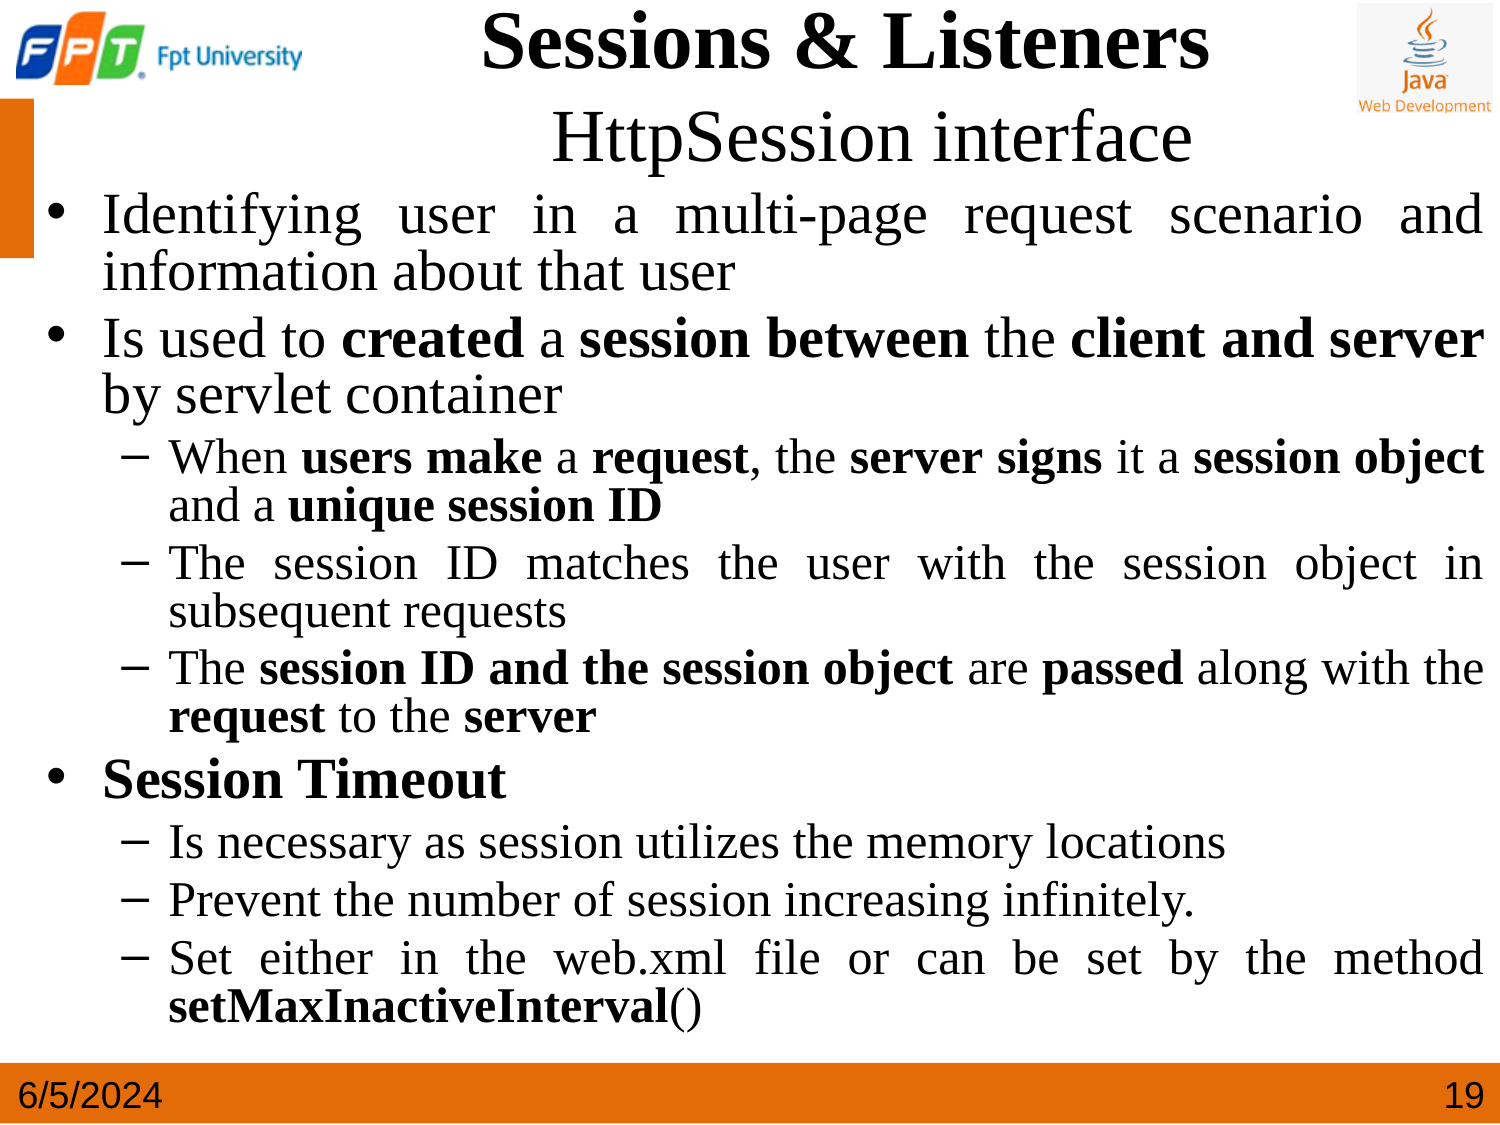

Sessions & Listeners
 HttpSession interface
Identifying user in a multi-page request scenario and information about that user
Is used to created a session between the client and server by servlet container
When users make a request, the server signs it a session object and a unique session ID
The session ID matches the user with the session object in subsequent requests
The session ID and the session object are passed along with the request to the server
Session Timeout
Is necessary as session utilizes the memory locations
Prevent the number of session increasing infinitely.
Set either in the web.xml file or can be set by the method setMaxInactiveInterval()
6/5/2024
19